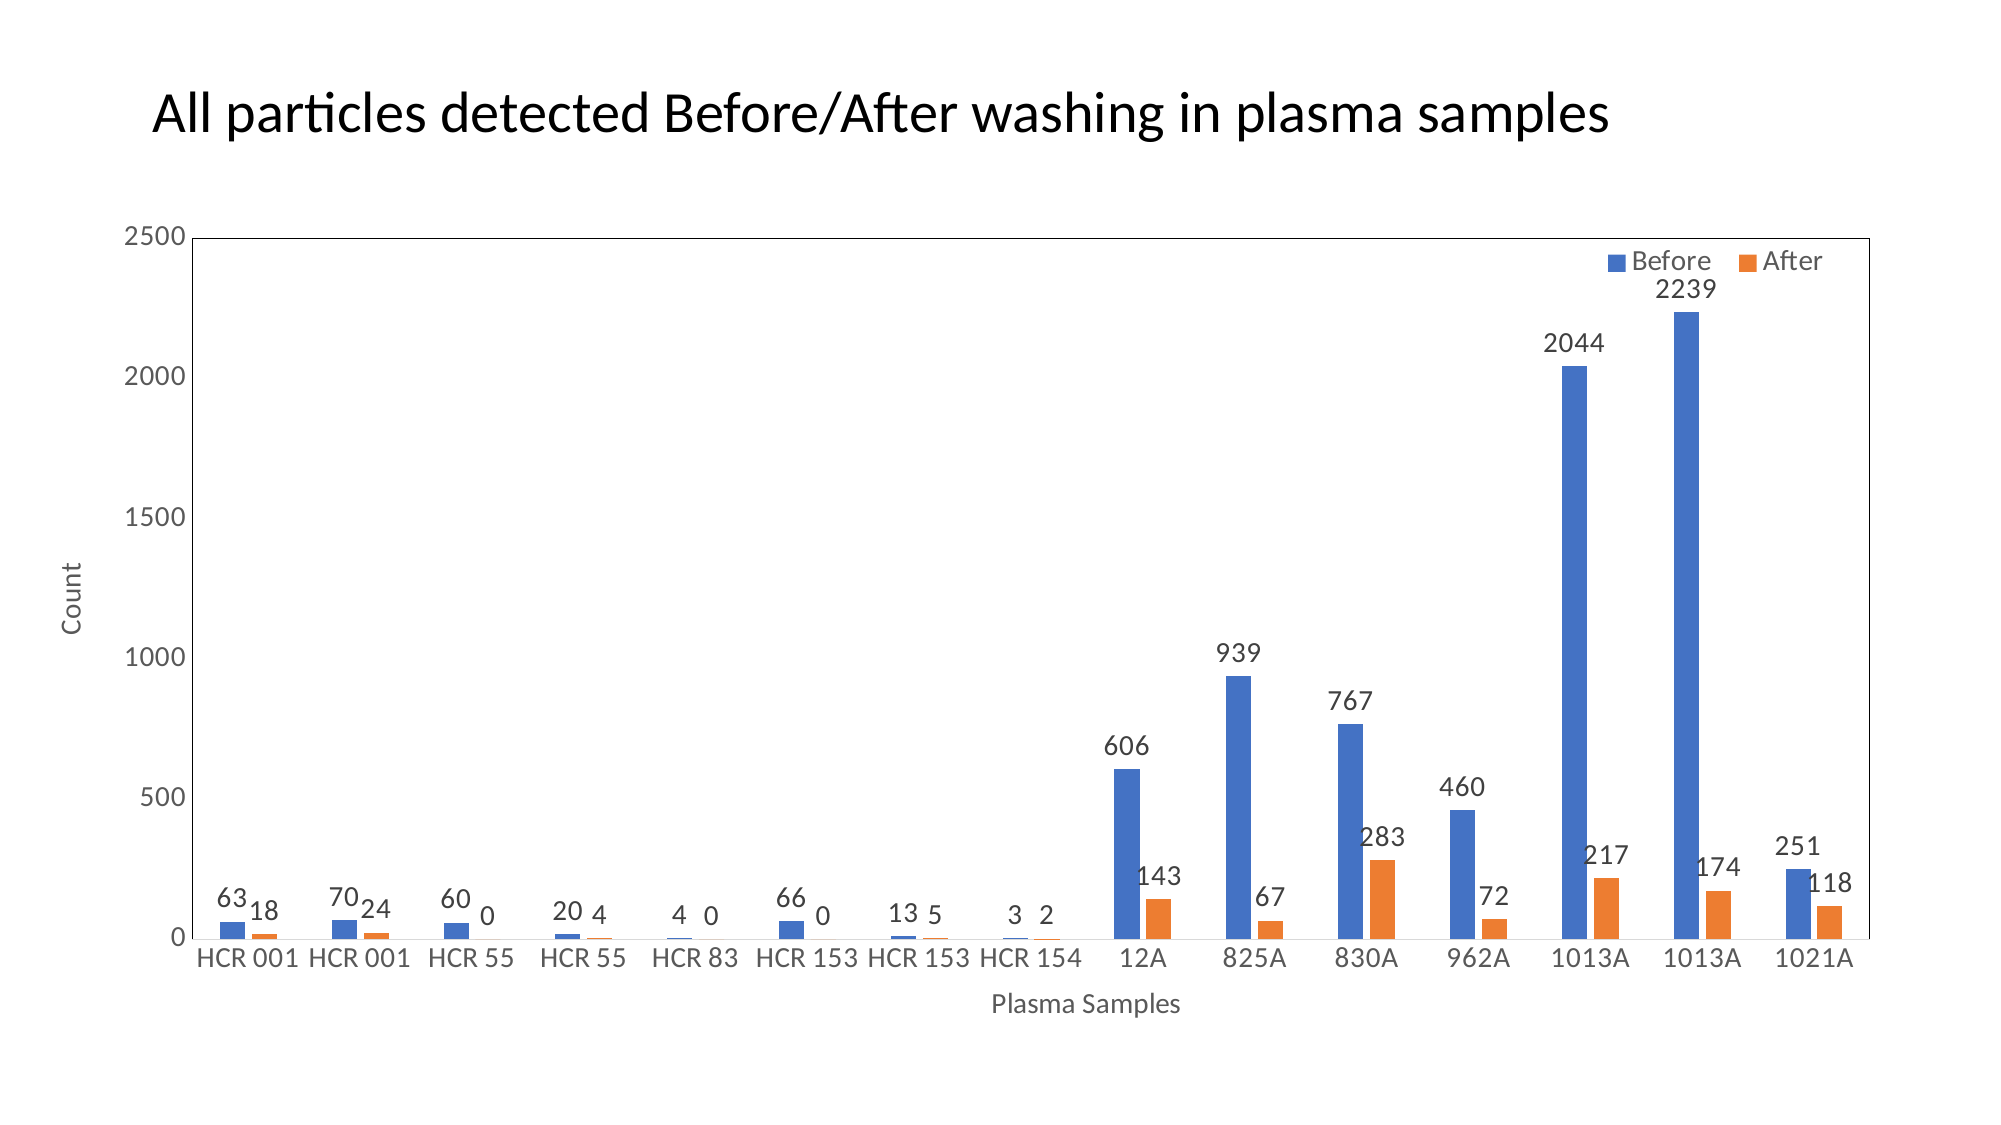

# All particles detected Before/After washing in plasma samples

### Chart

| Category | Before | After |
|---|---|---|
| HCR 001 | 63.0 | 18.0 |
| HCR 001 | 70.0 | 24.0 |
| HCR 55 | 60.0 | 0.0 |
| HCR 55 | 20.0 | 4.0 |
| HCR 83 | 4.0 | 0.0 |
| HCR 153 | 66.0 | 0.0 |
| HCR 153 | 13.0 | 5.0 |
| HCR 154 | 3.0 | 2.0 |
| 12A | 606.0 | 143.0 |
| 825A | 939.0 | 67.0 |
| 830A | 767.0 | 283.0 |
| 962A | 460.0 | 72.0 |
| 1013A | 2044.0 | 217.0 |
| 1013A | 2239.0 | 174.0 |
| 1021A | 251.0 | 118.0 |